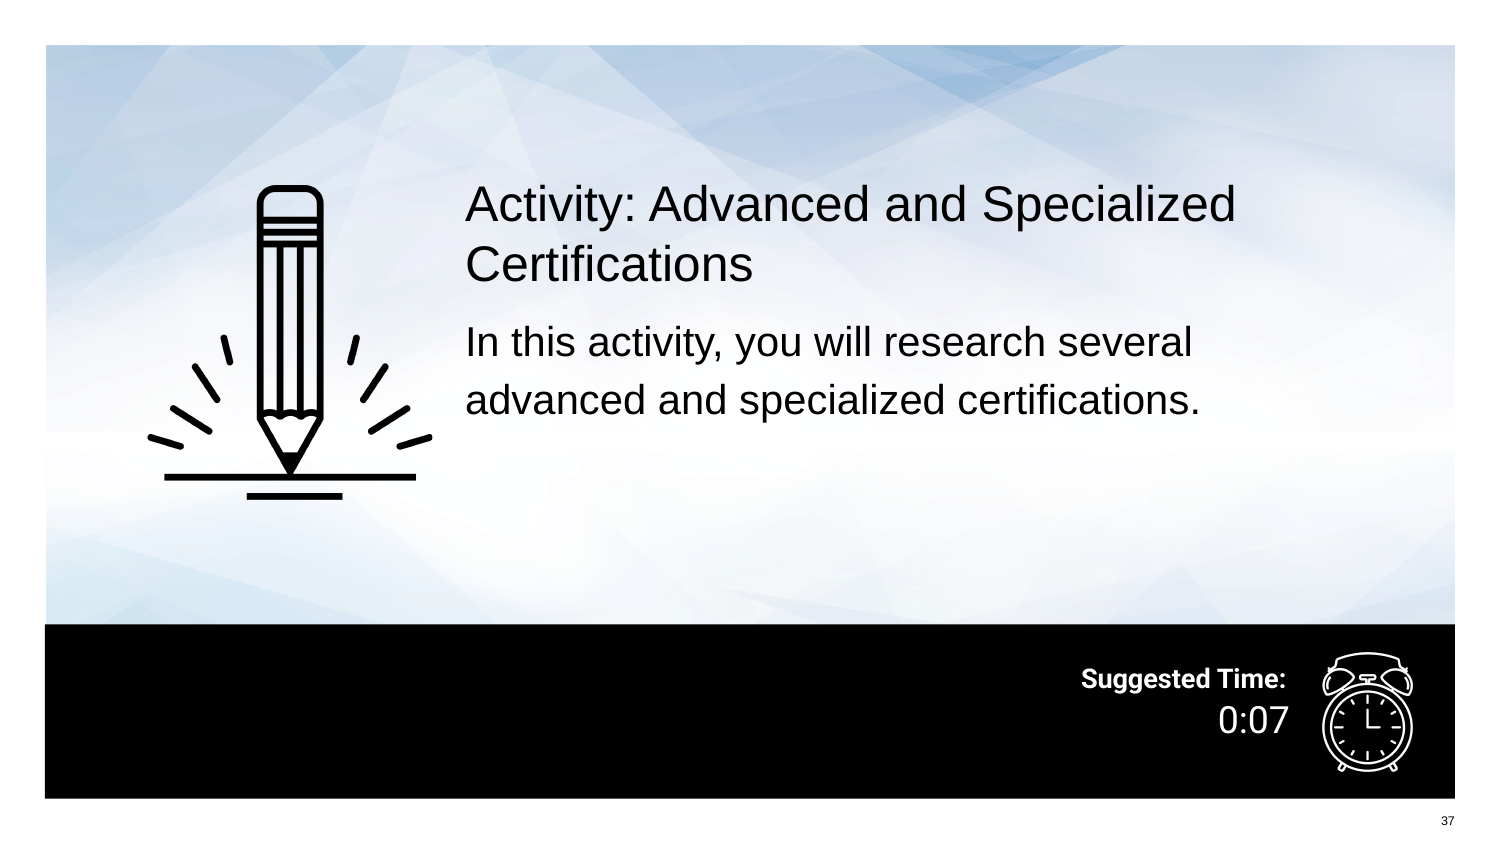

Activity: Advanced and Specialized Certifications
In this activity, you will research several
advanced and specialized certifications.
# 0:07
37